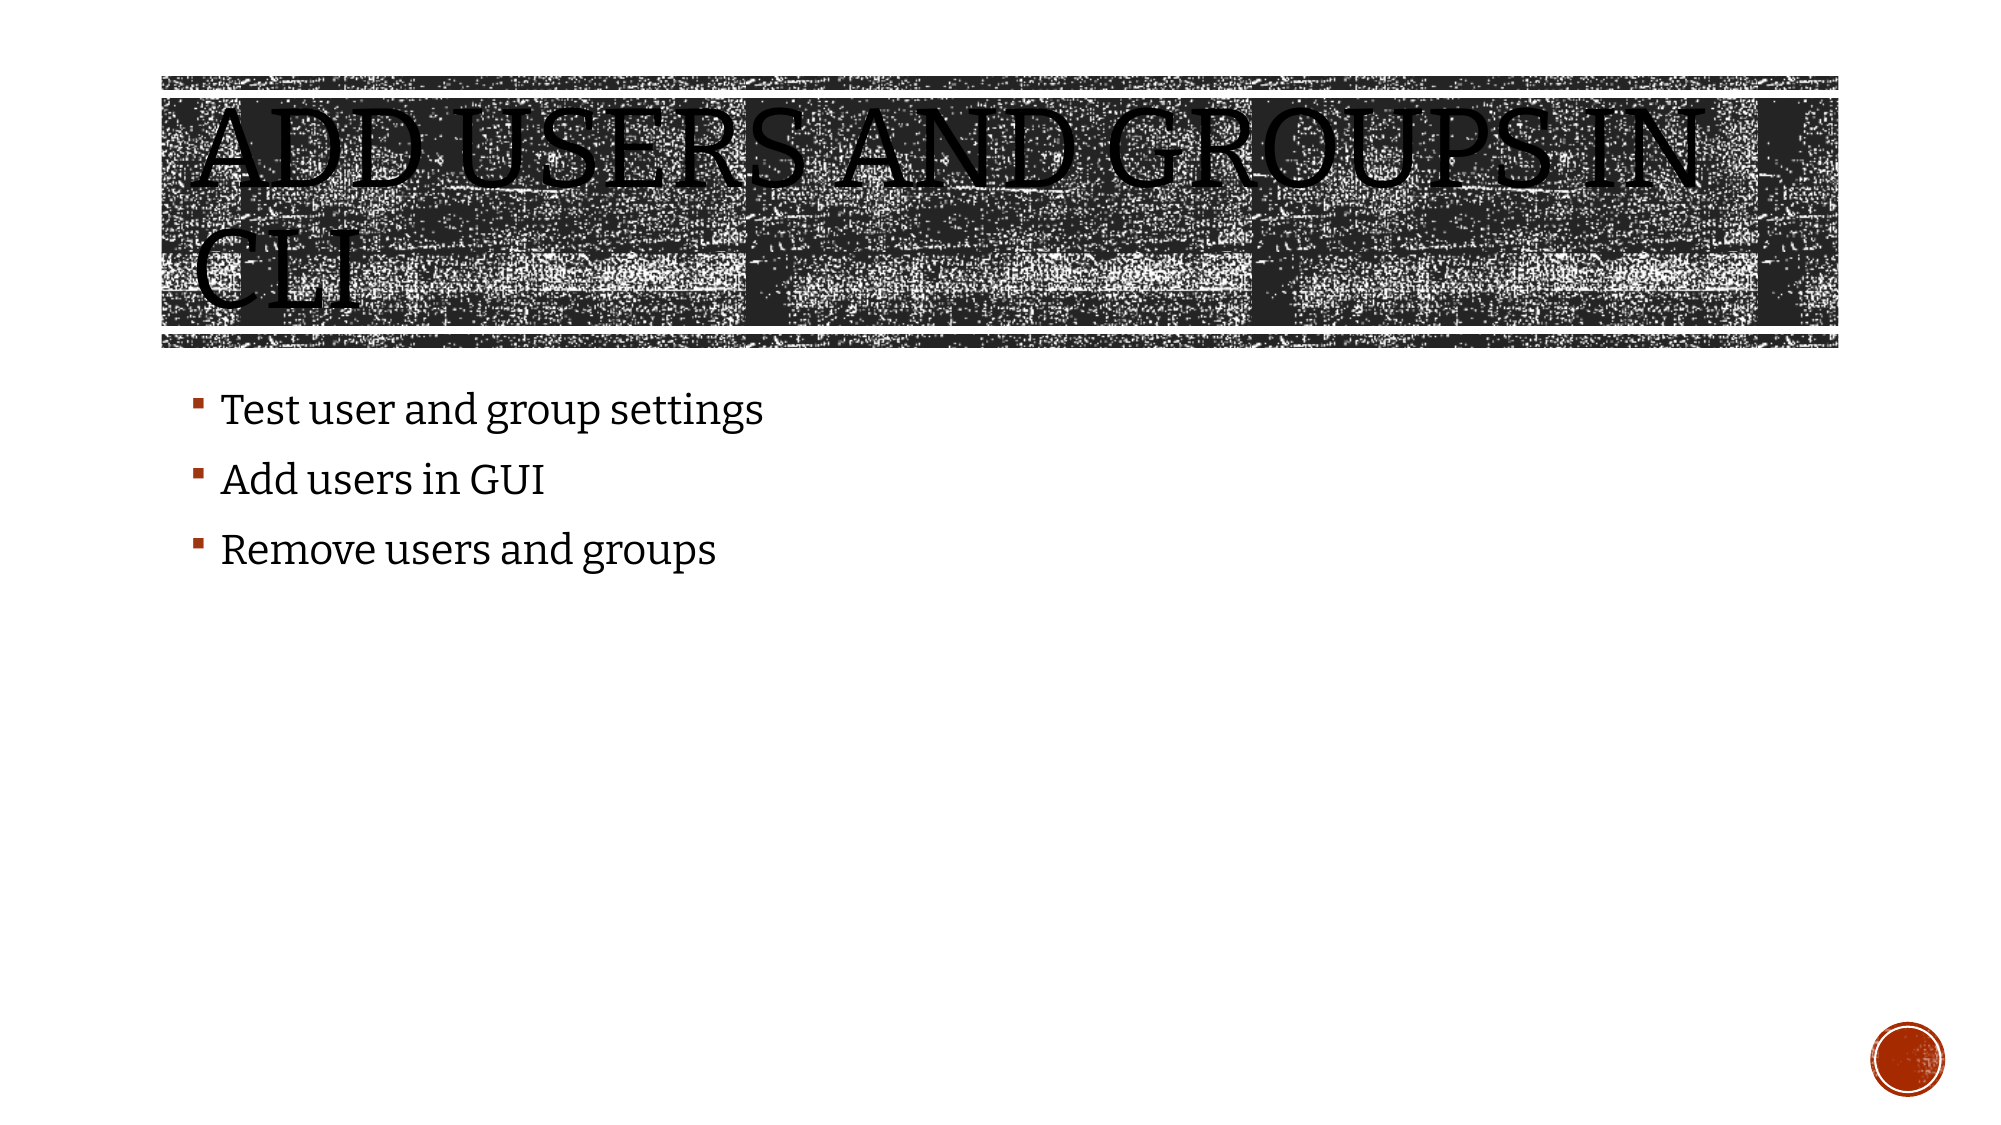

# Add users and groups in CLI

Test user and group settings
Add users in GUI
Remove users and groups